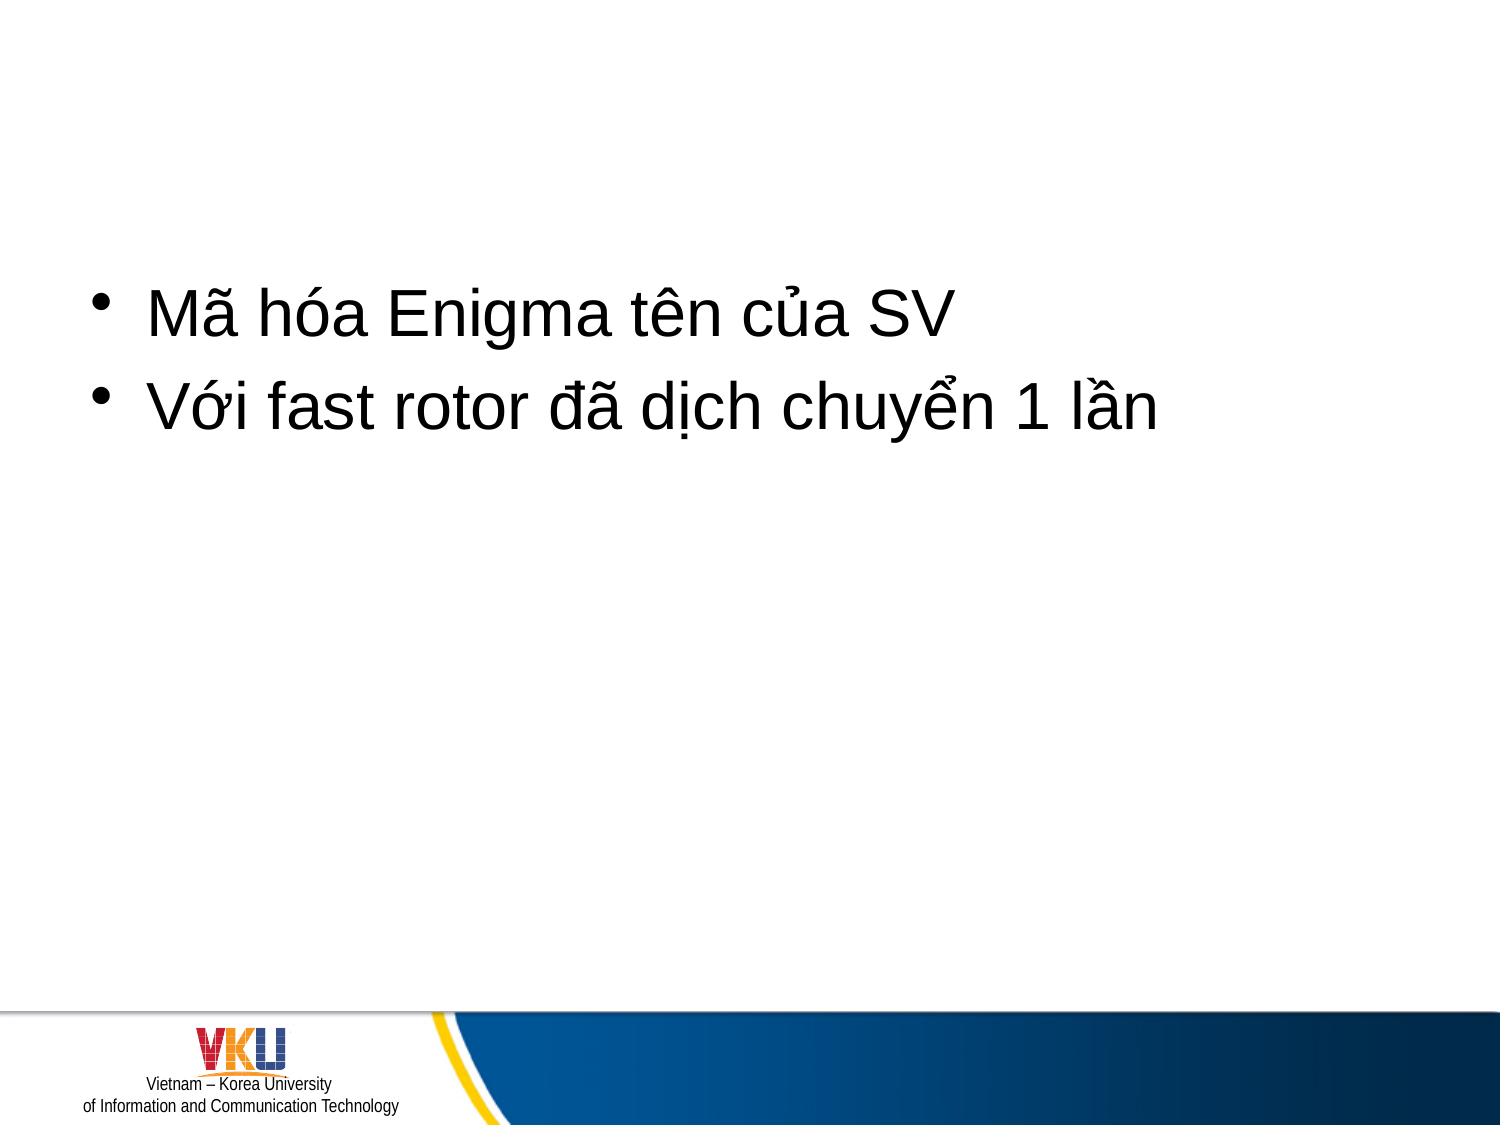

#
Mã hóa Enigma tên của SV
Với fast rotor đã dịch chuyển 1 lần